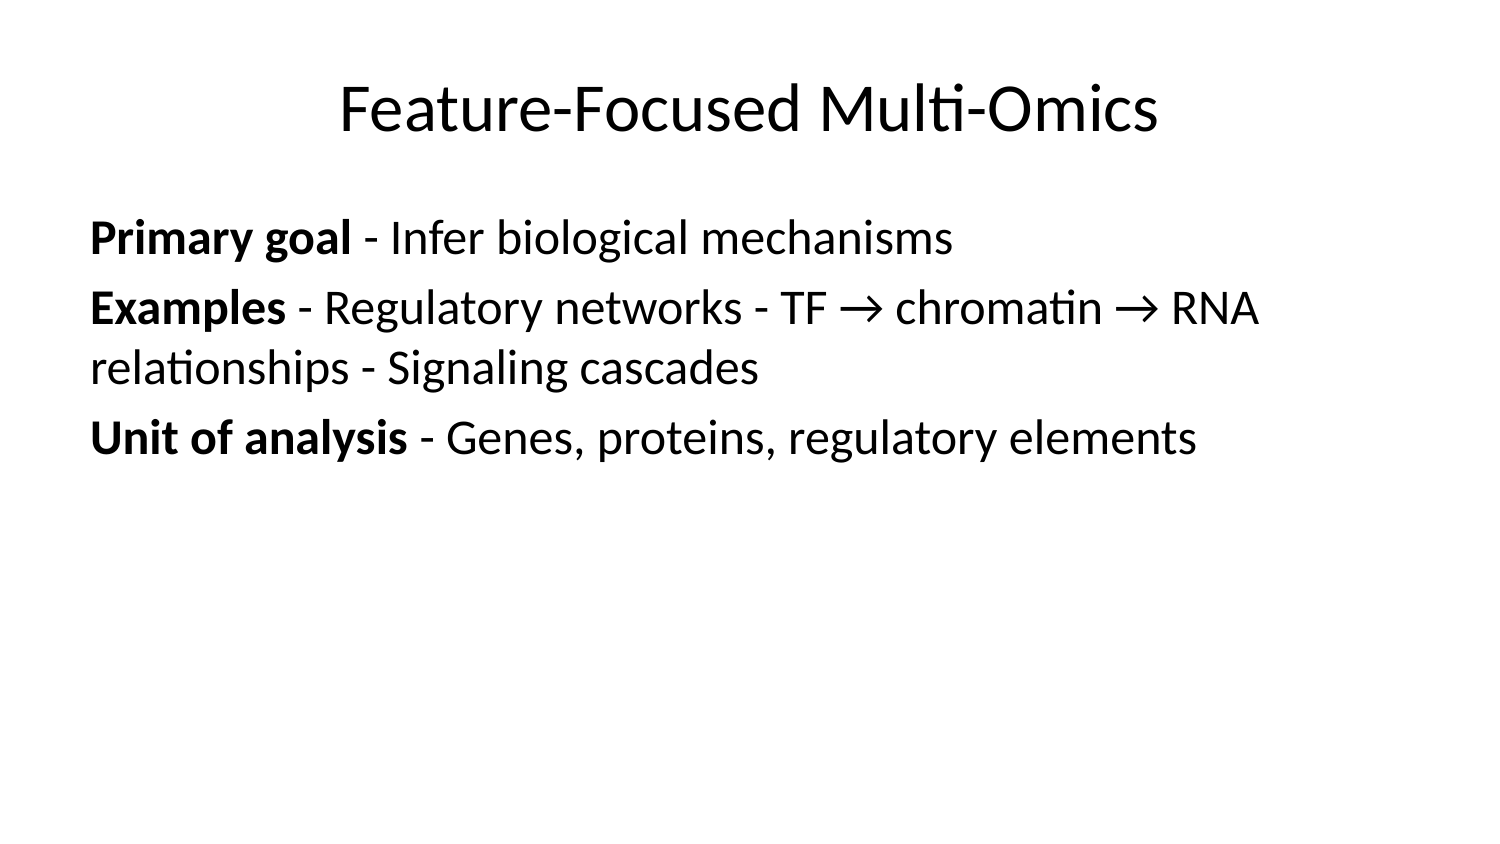

# Feature-Focused Multi-Omics
Primary goal - Infer biological mechanisms
Examples - Regulatory networks - TF → chromatin → RNA relationships - Signaling cascades
Unit of analysis - Genes, proteins, regulatory elements